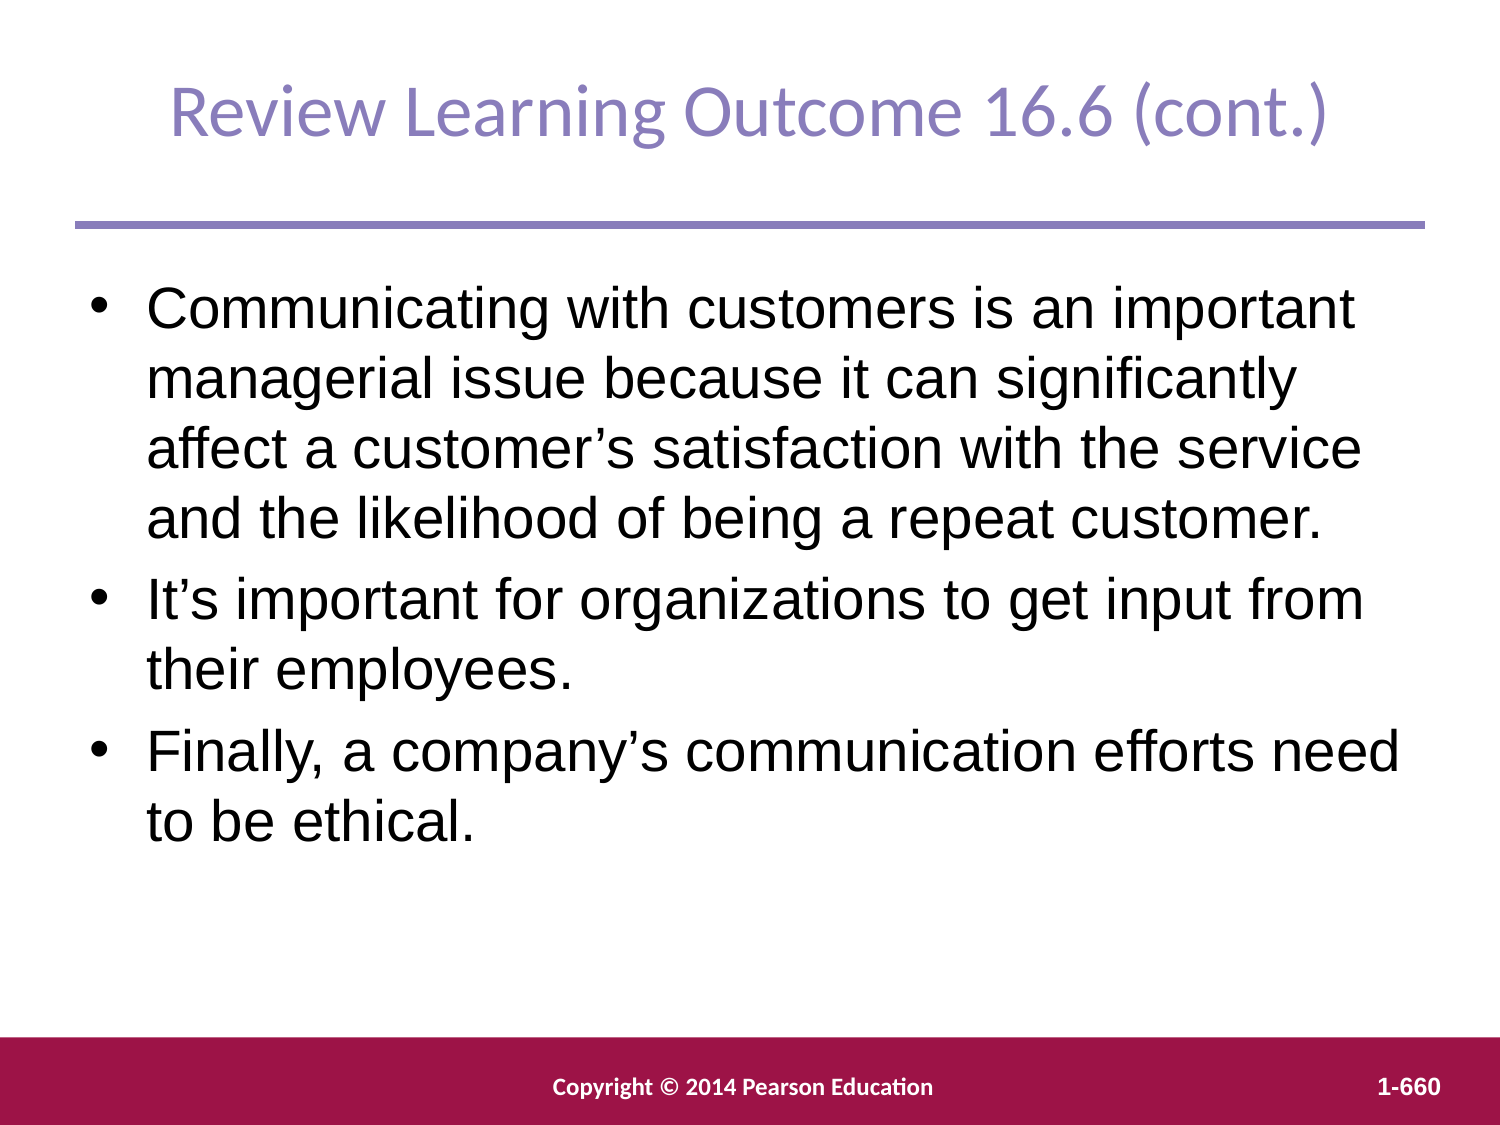

Review Learning Outcome 16.6 (cont.)
Communicating with customers is an important managerial issue because it can significantly affect a customer’s satisfaction with the service and the likelihood of being a repeat customer.
It’s important for organizations to get input from their employees.
Finally, a company’s communication efforts need to be ethical.